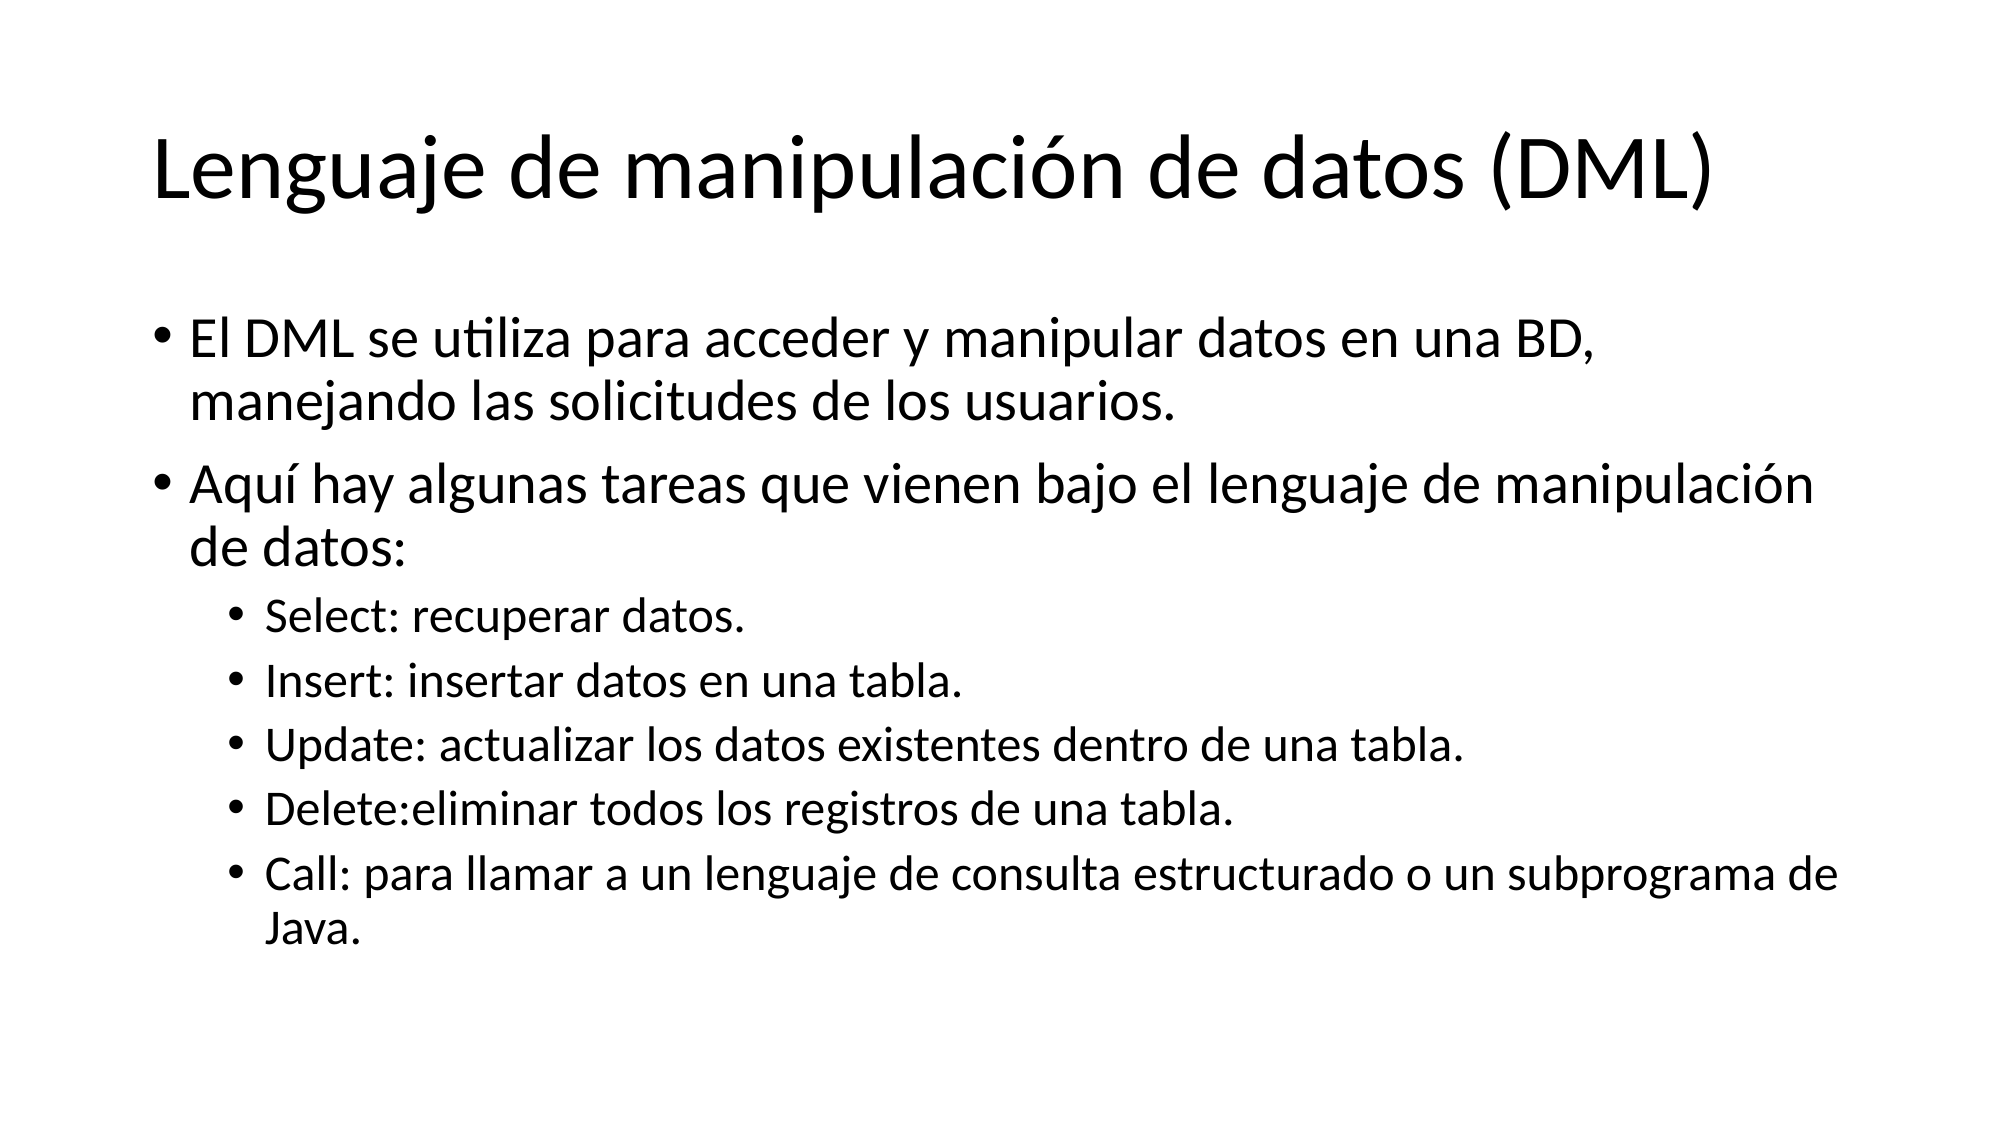

# Lenguaje de manipulación de datos (DML)
El DML se utiliza para acceder y manipular datos en una BD, manejando las solicitudes de los usuarios.
Aquí hay algunas tareas que vienen bajo el lenguaje de manipulación de datos:
Select: recuperar datos.
Insert: insertar datos en una tabla.
Update: actualizar los datos existentes dentro de una tabla.
Delete:eliminar todos los registros de una tabla.
Call: para llamar a un lenguaje de consulta estructurado o un subprograma de Java.